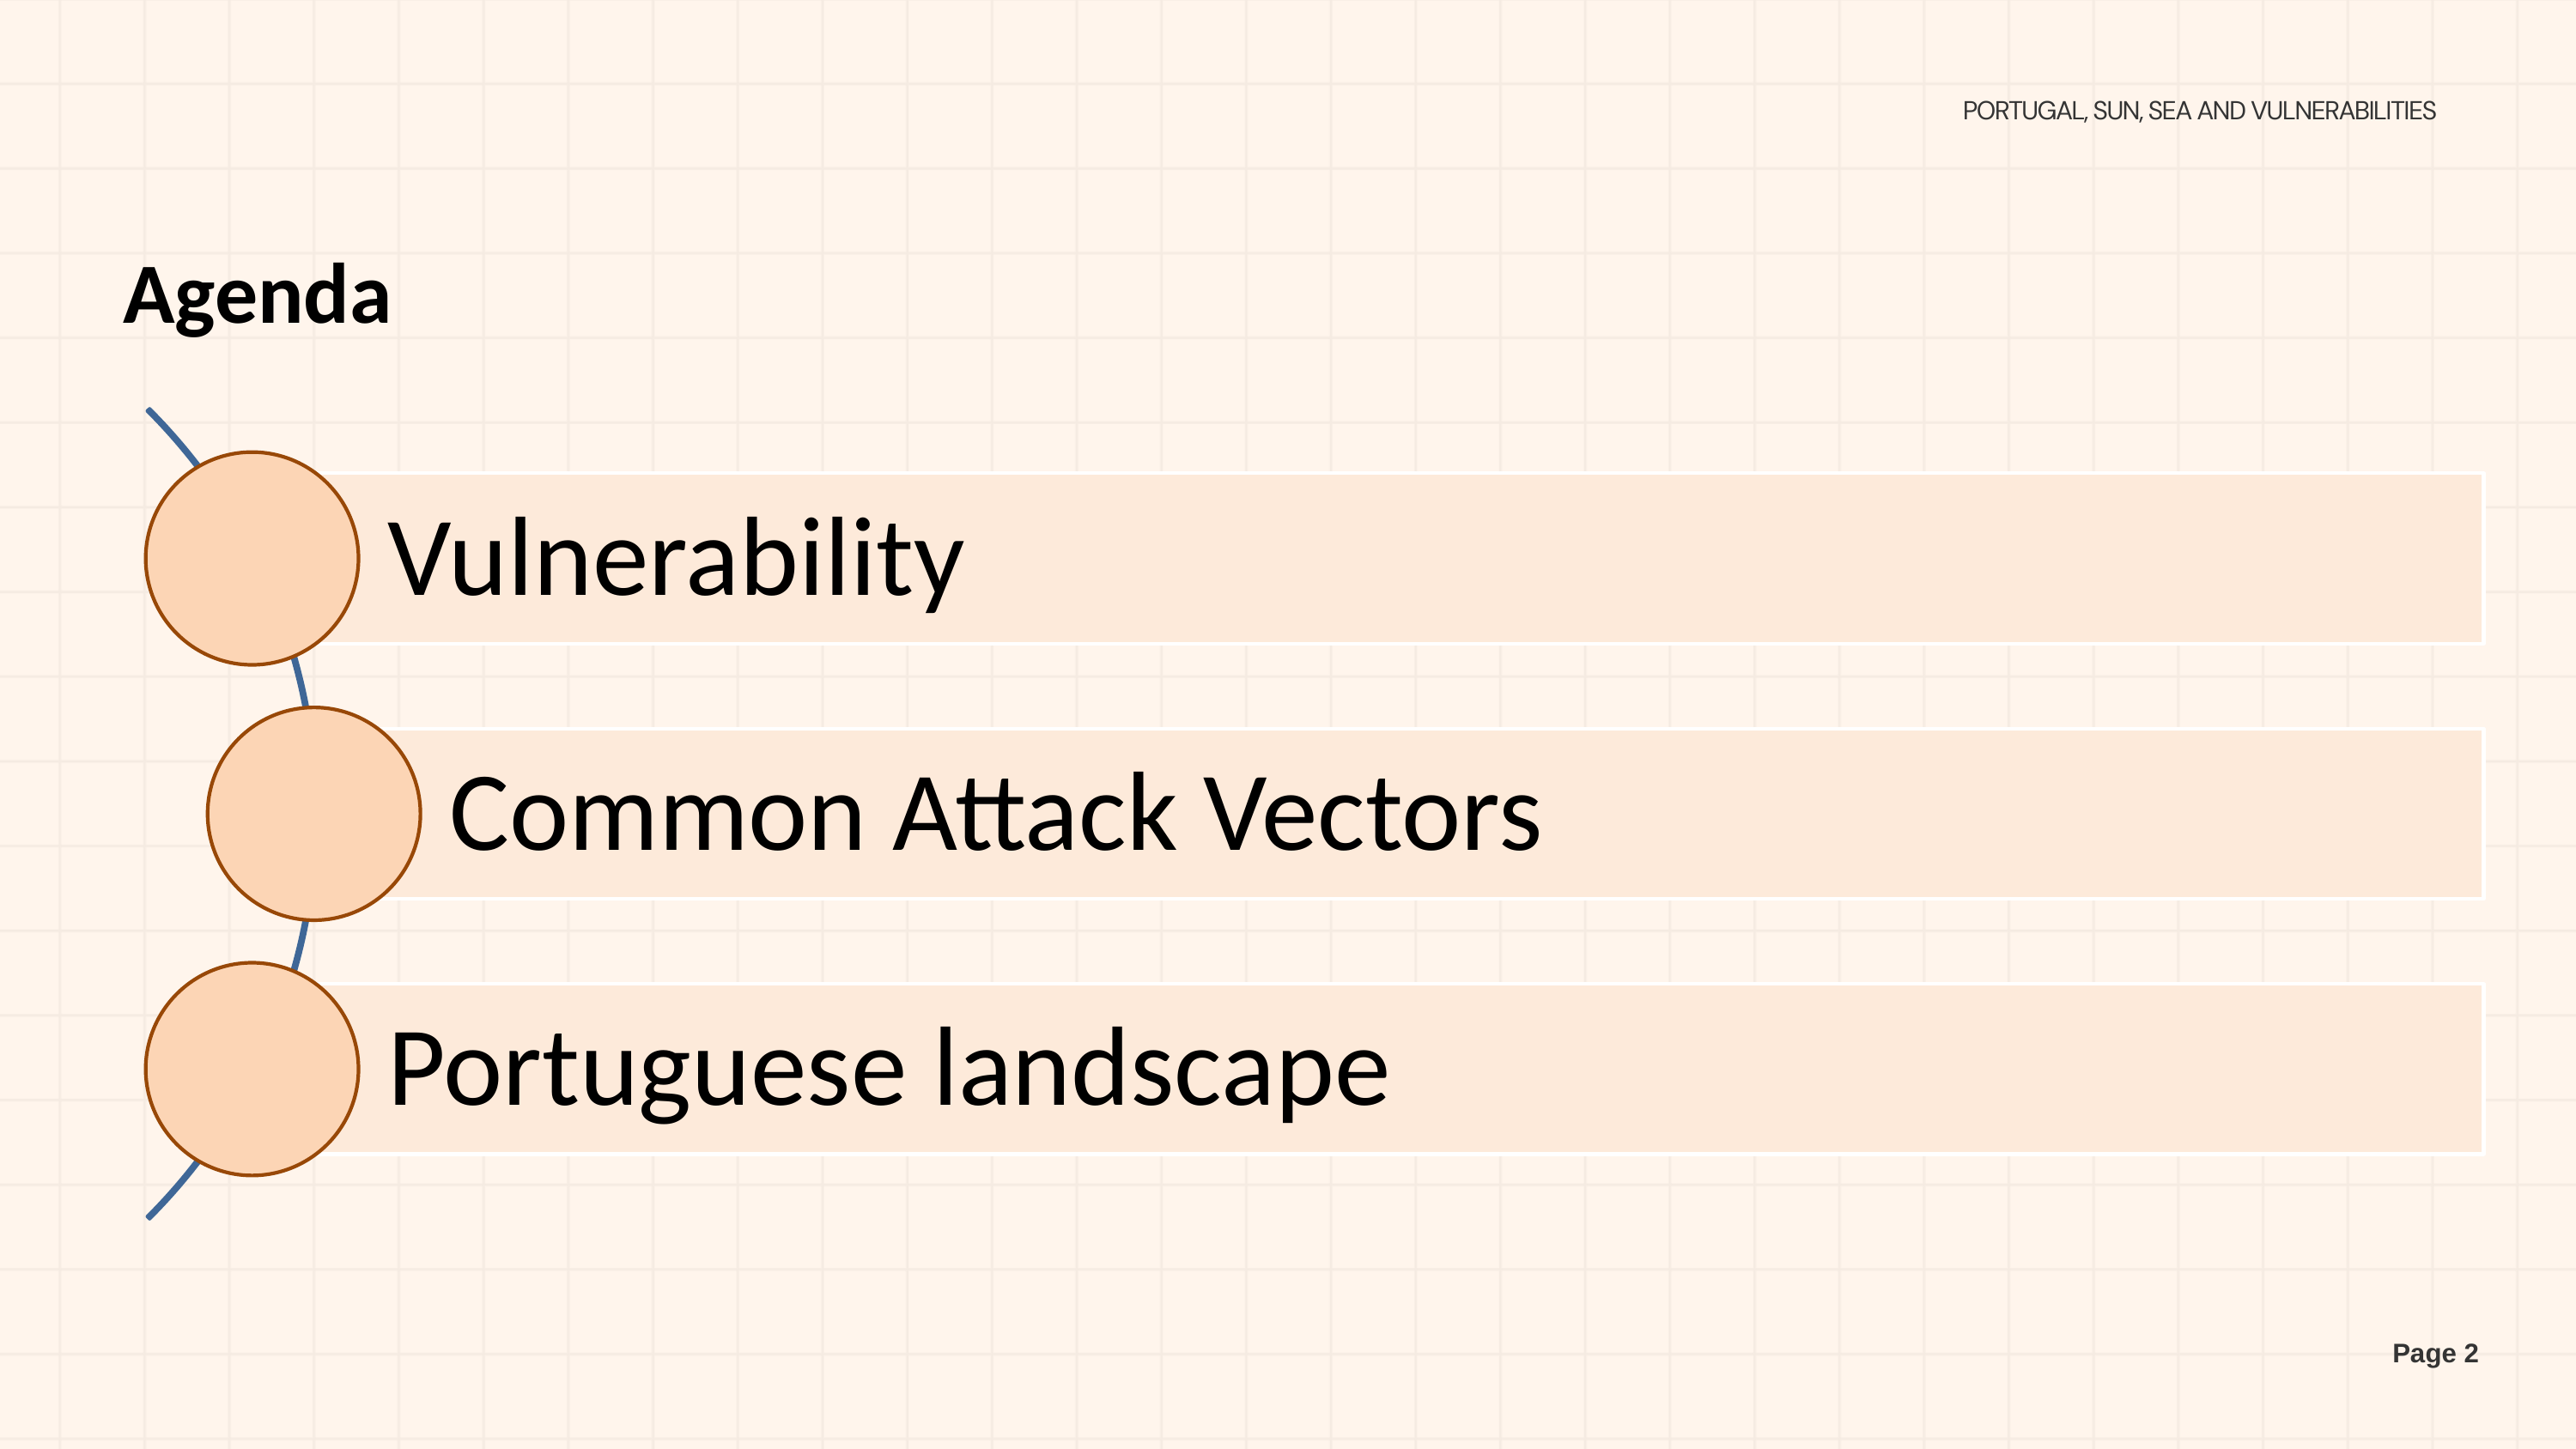

PORTUGAL, SUN, SEA AND VULNERABILITIES
Agenda
Vulnerability
Common Attack Vectors
Portuguese landscape
Page 2